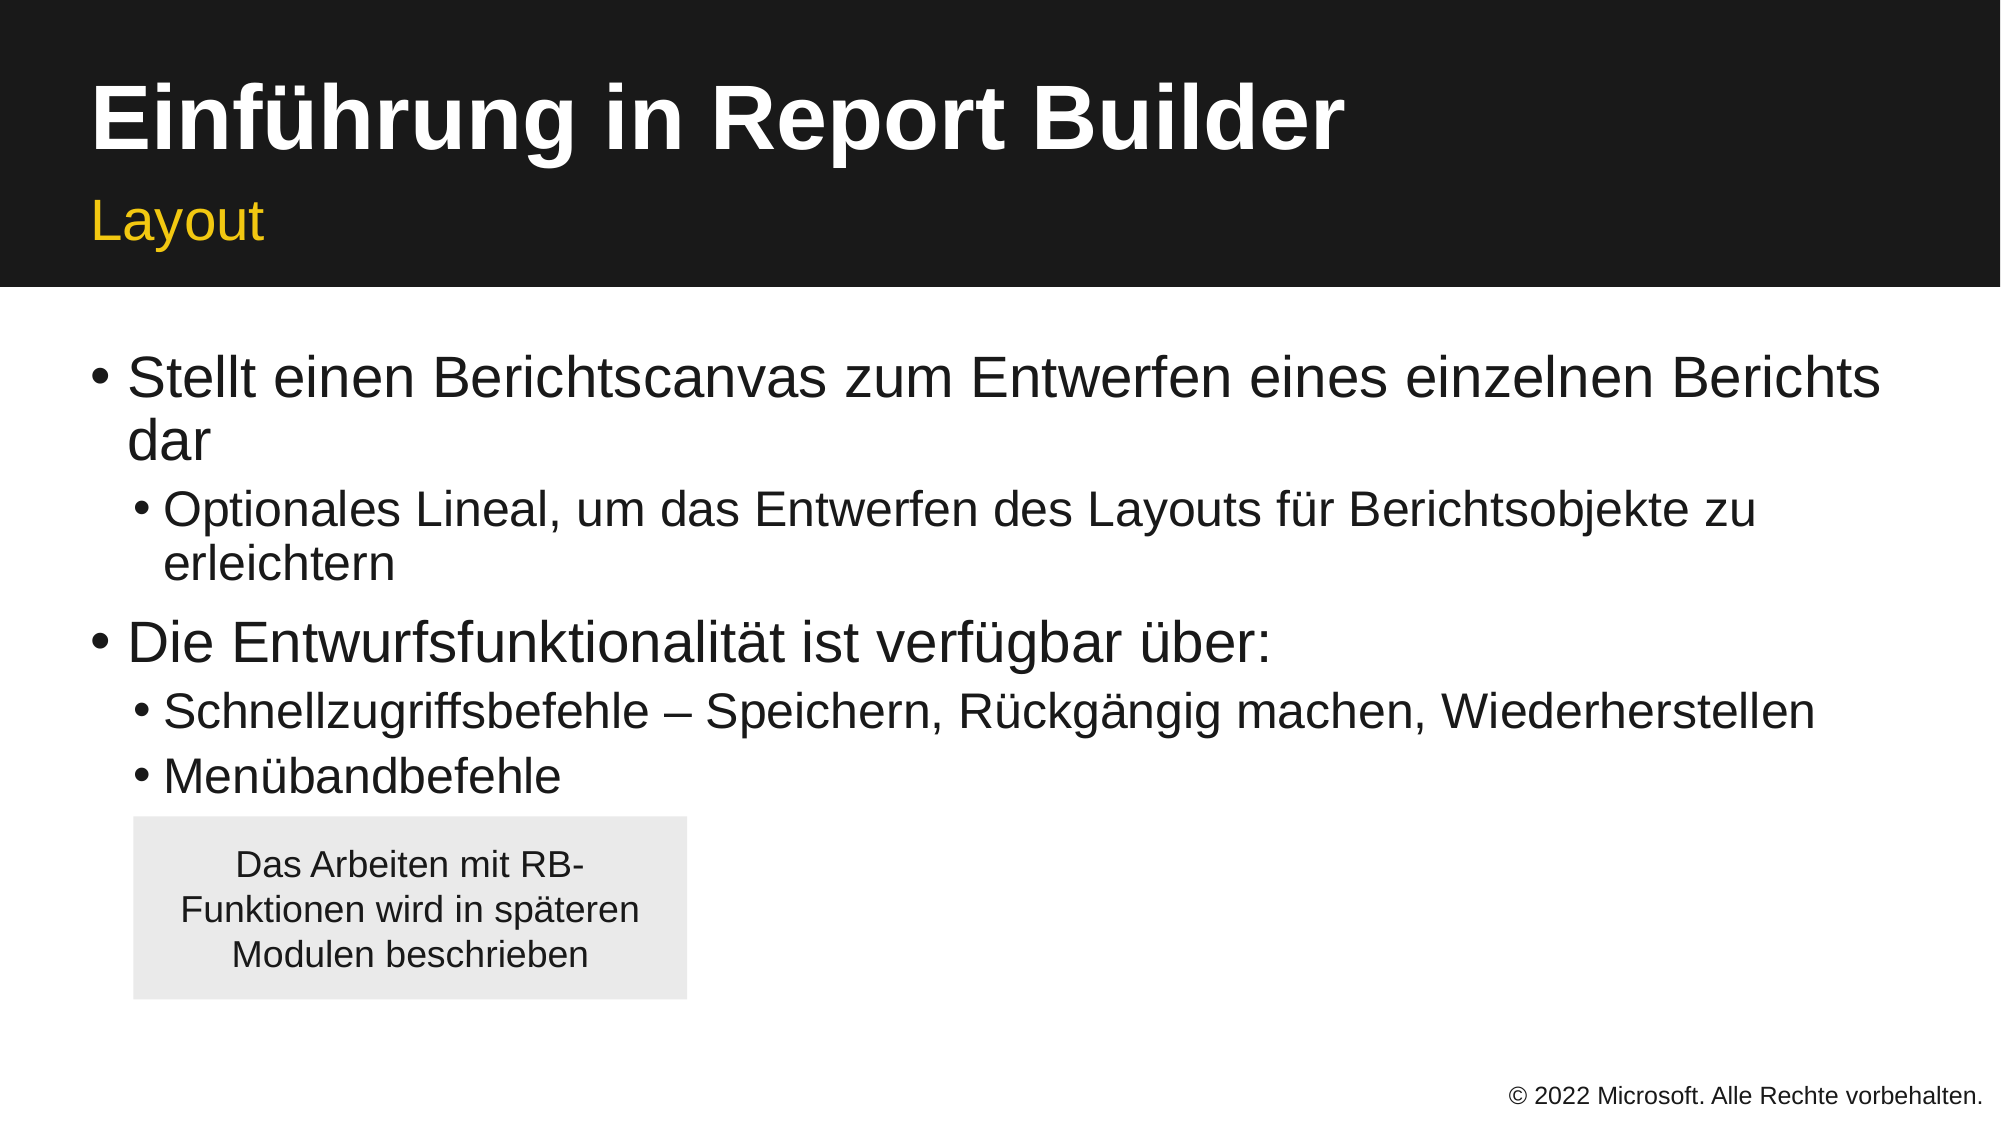

# Einführung in Report Builder
Layout
Stellt einen Berichtscanvas zum Entwerfen eines einzelnen Berichts dar
Optionales Lineal, um das Entwerfen des Layouts für Berichtsobjekte zu erleichtern
Die Entwurfsfunktionalität ist verfügbar über:
Schnellzugriffsbefehle – Speichern, Rückgängig machen, Wiederherstellen
Menübandbefehle
Verschiedene Bereiche

Das Arbeiten mit RB-Funktionen wird in späteren Modulen beschrieben
© 2022 Microsoft. Alle Rechte vorbehalten.